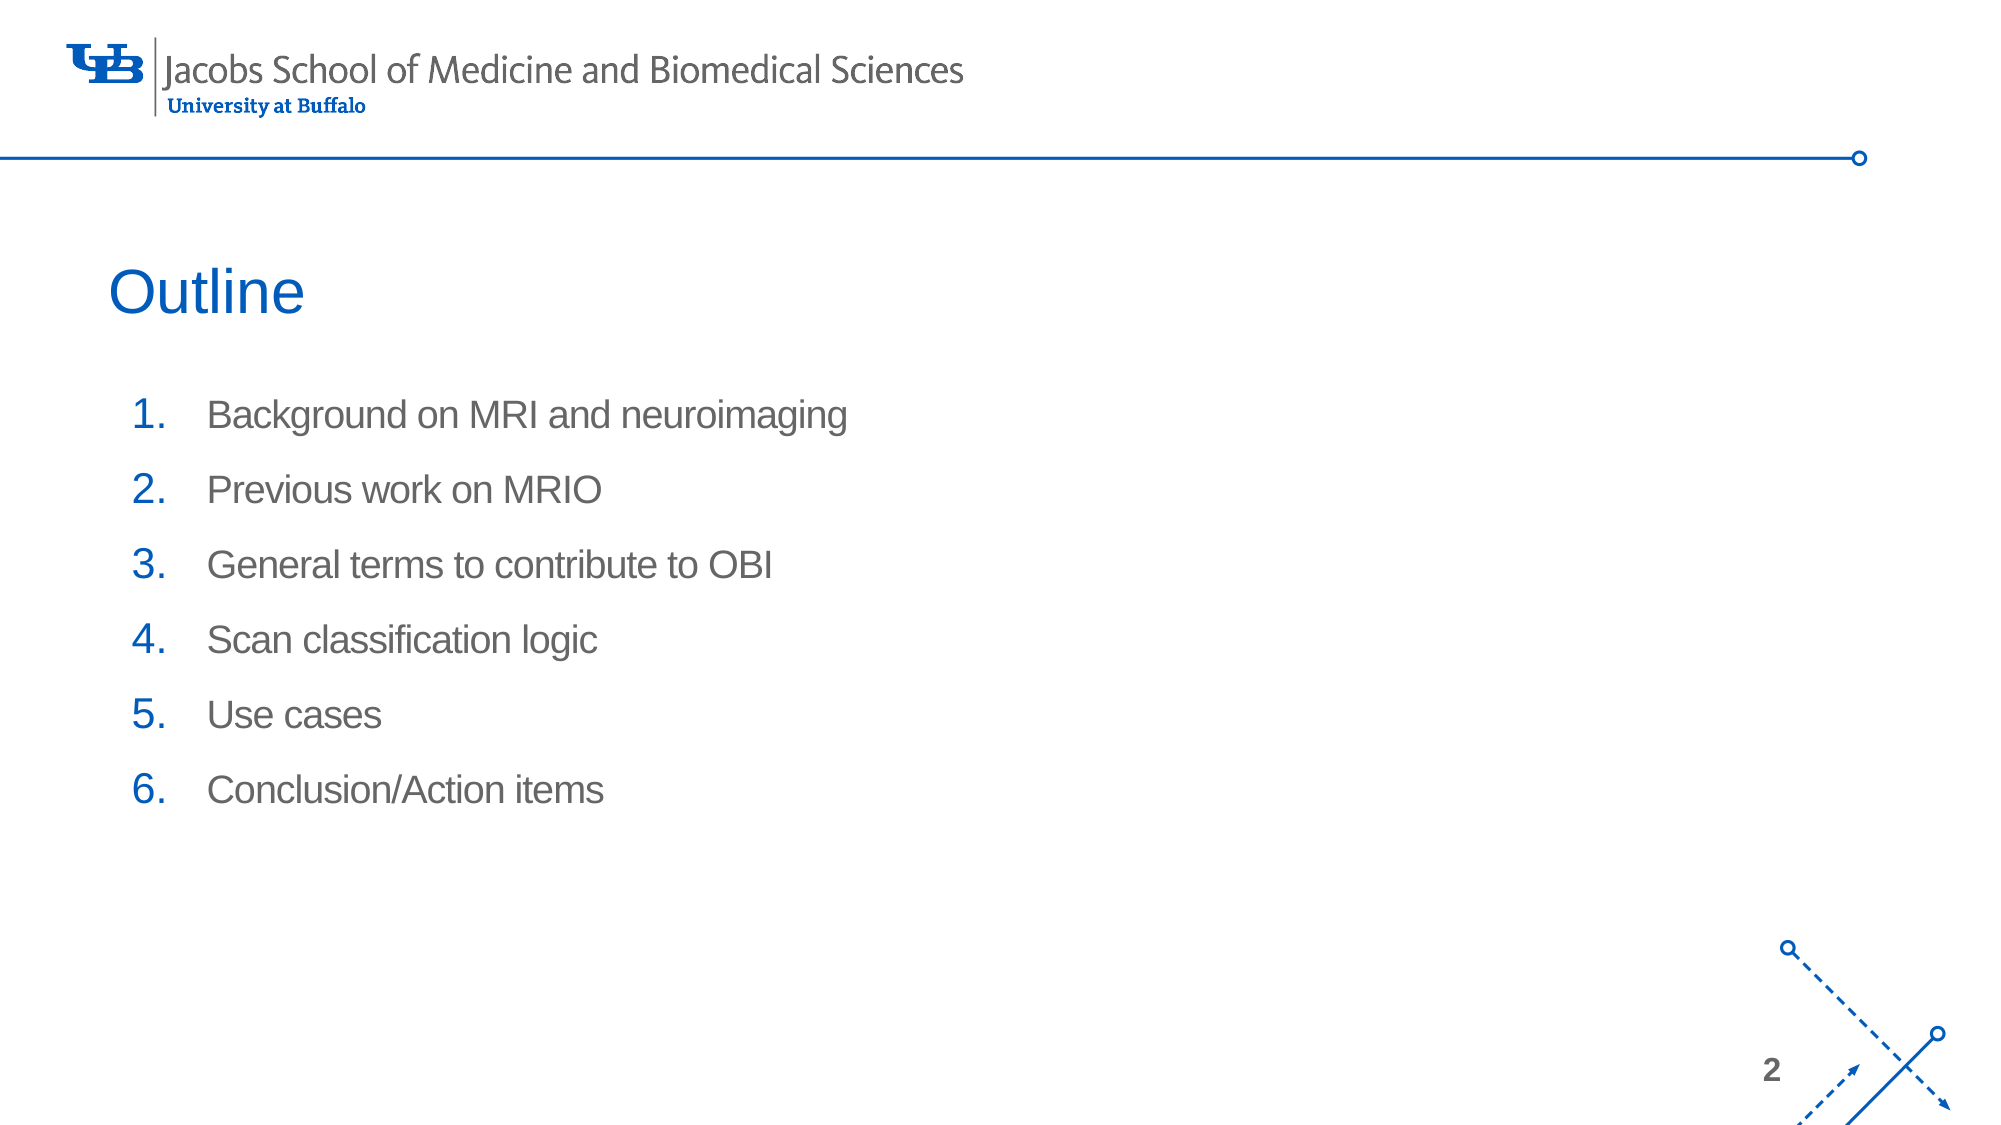

# Outline
Background on MRI and neuroimaging
Previous work on MRIO
General terms to contribute to OBI
Scan classification logic
Use cases
Conclusion/Action items